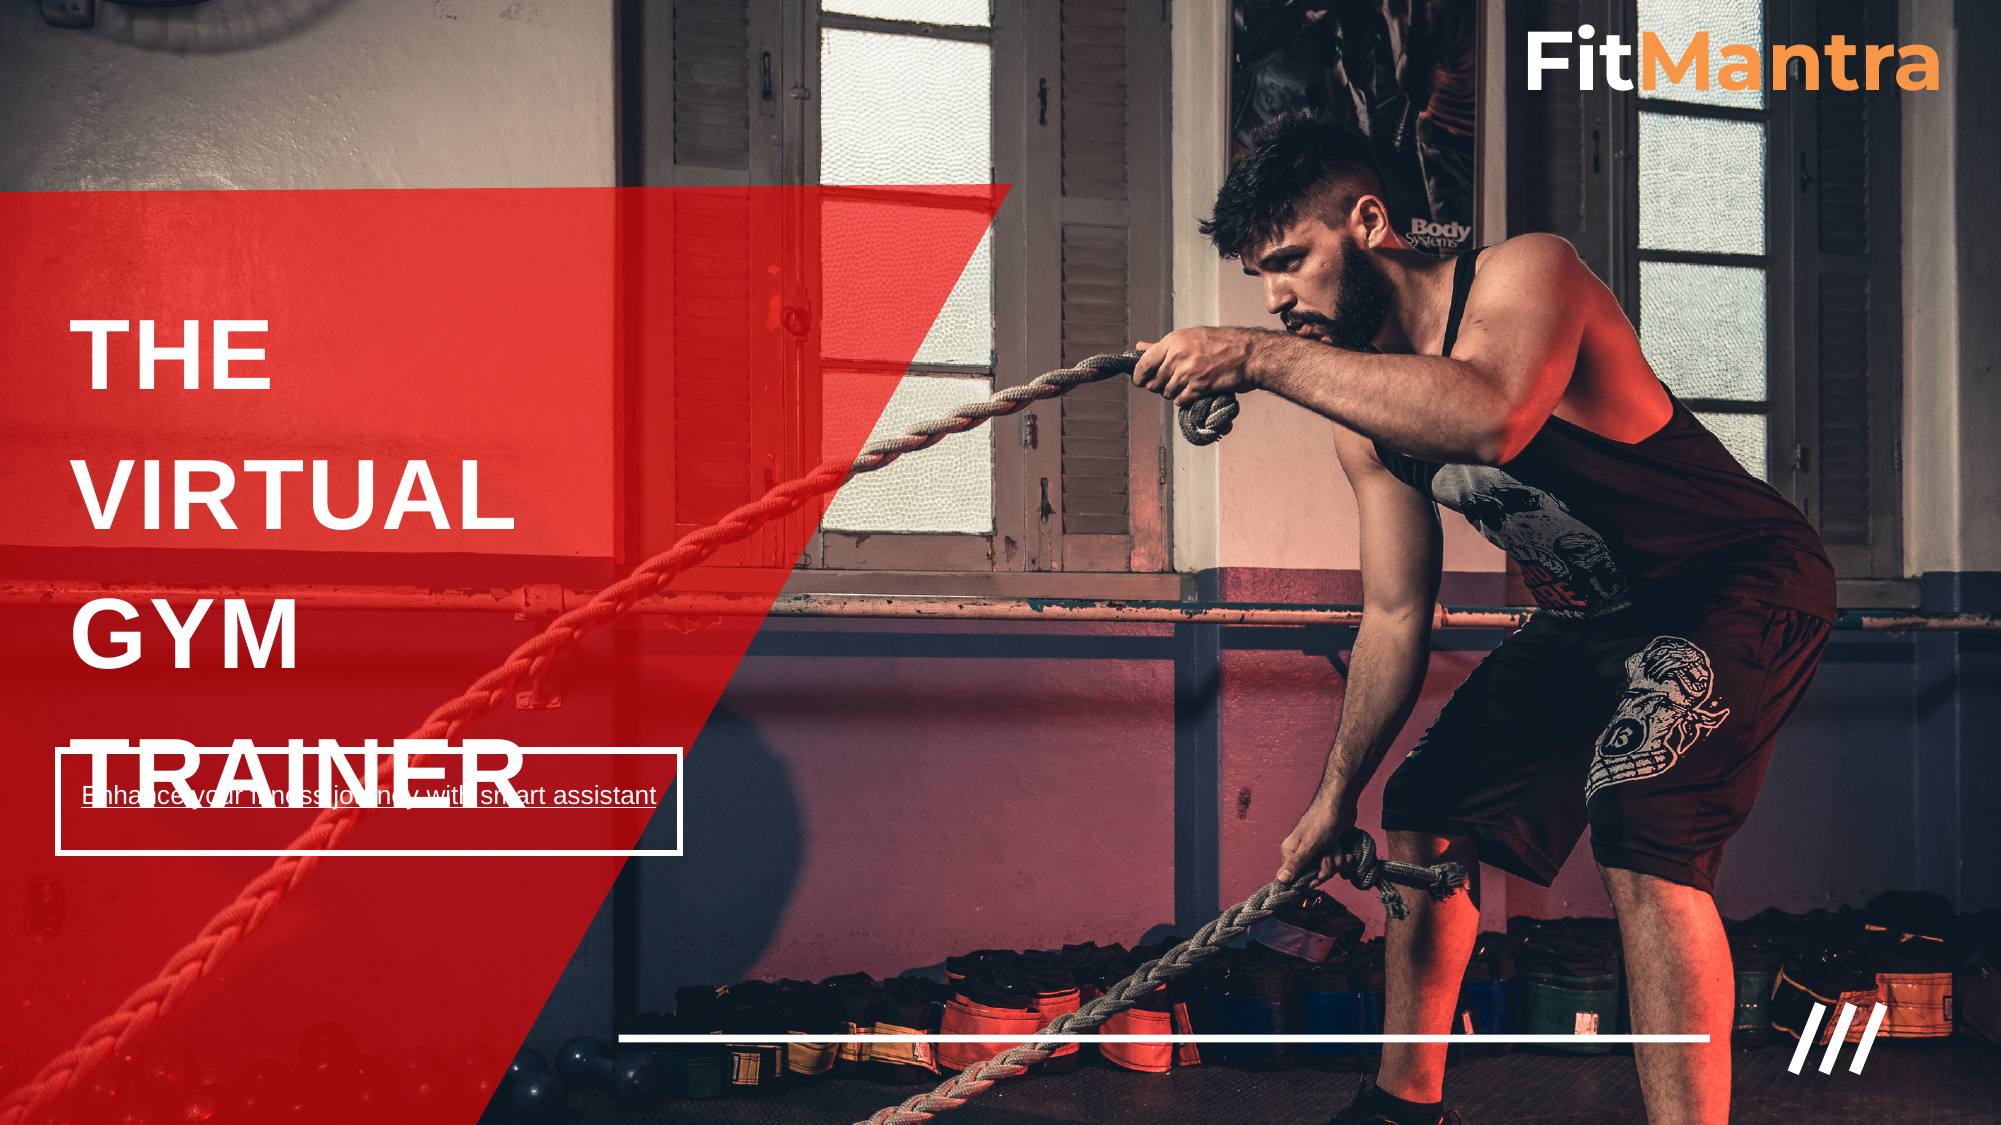

FitMantra

THE VIRTUAL GYM
TRAINER
Enhance your fitness journey with smart assistant